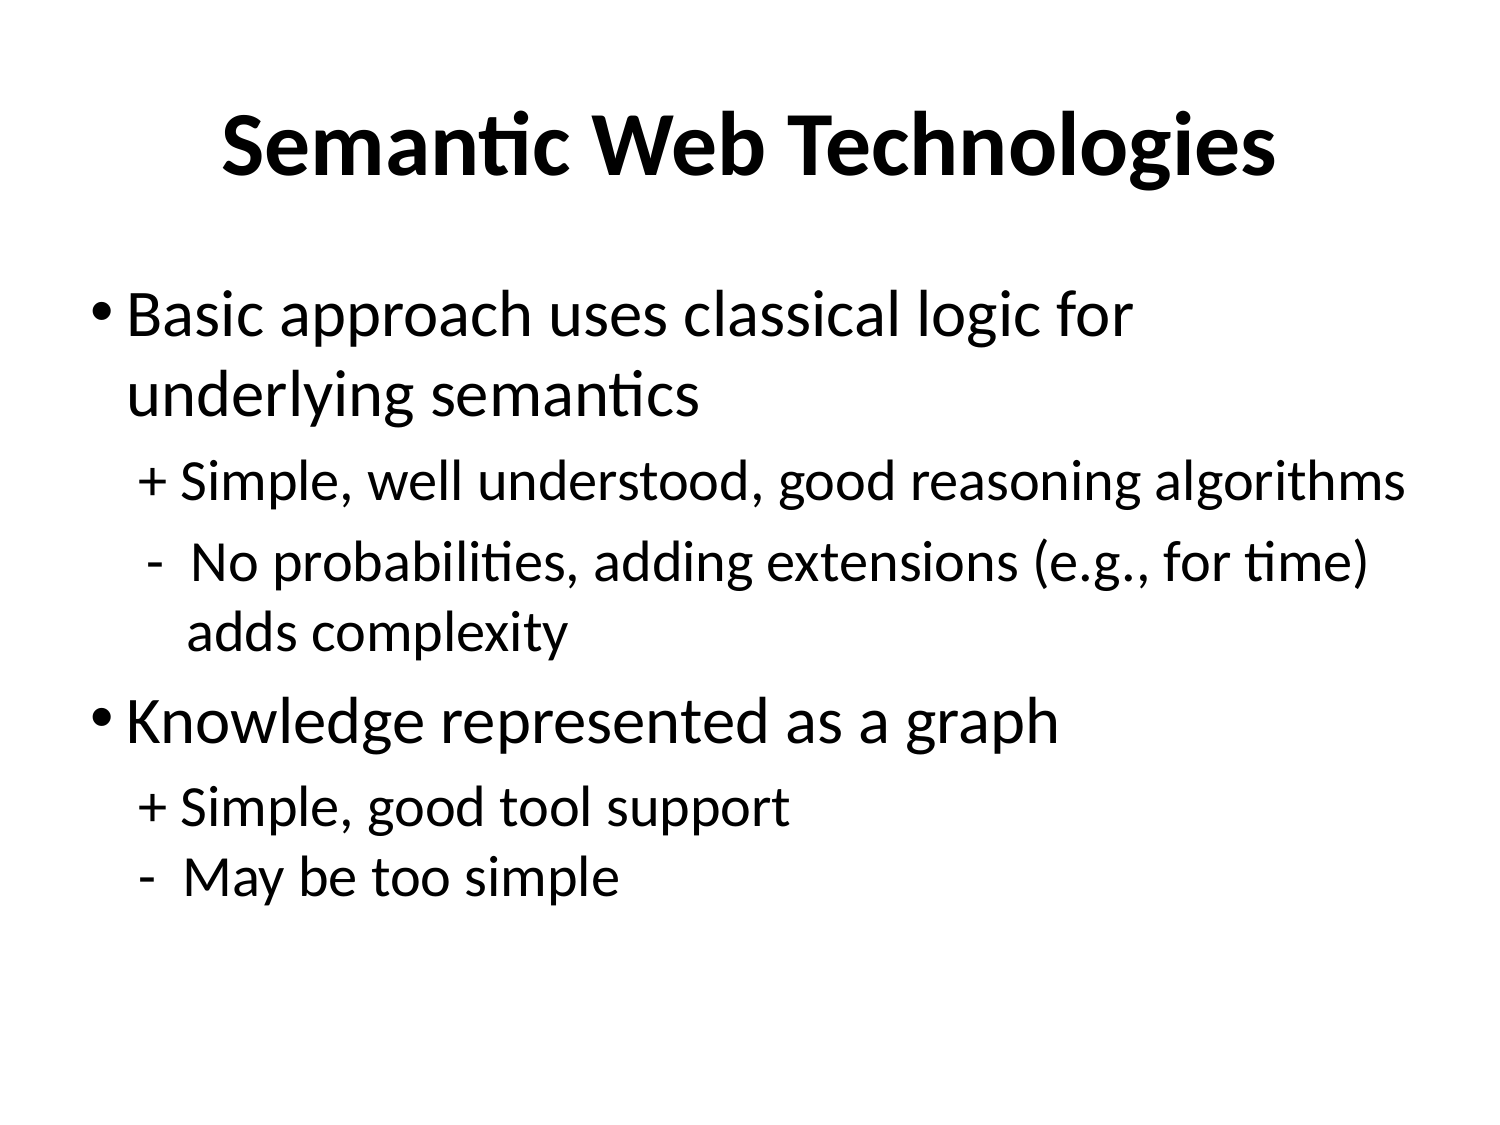

# Semantic Web Technologies
Basic approach uses classical logic for underlying semantics
+ Simple, well understood, good reasoning algorithms
-  No probabilities, adding extensions (e.g., for time)
   adds complexity
Knowledge represented as a graph
+ Simple, good tool support
-  May be too simple